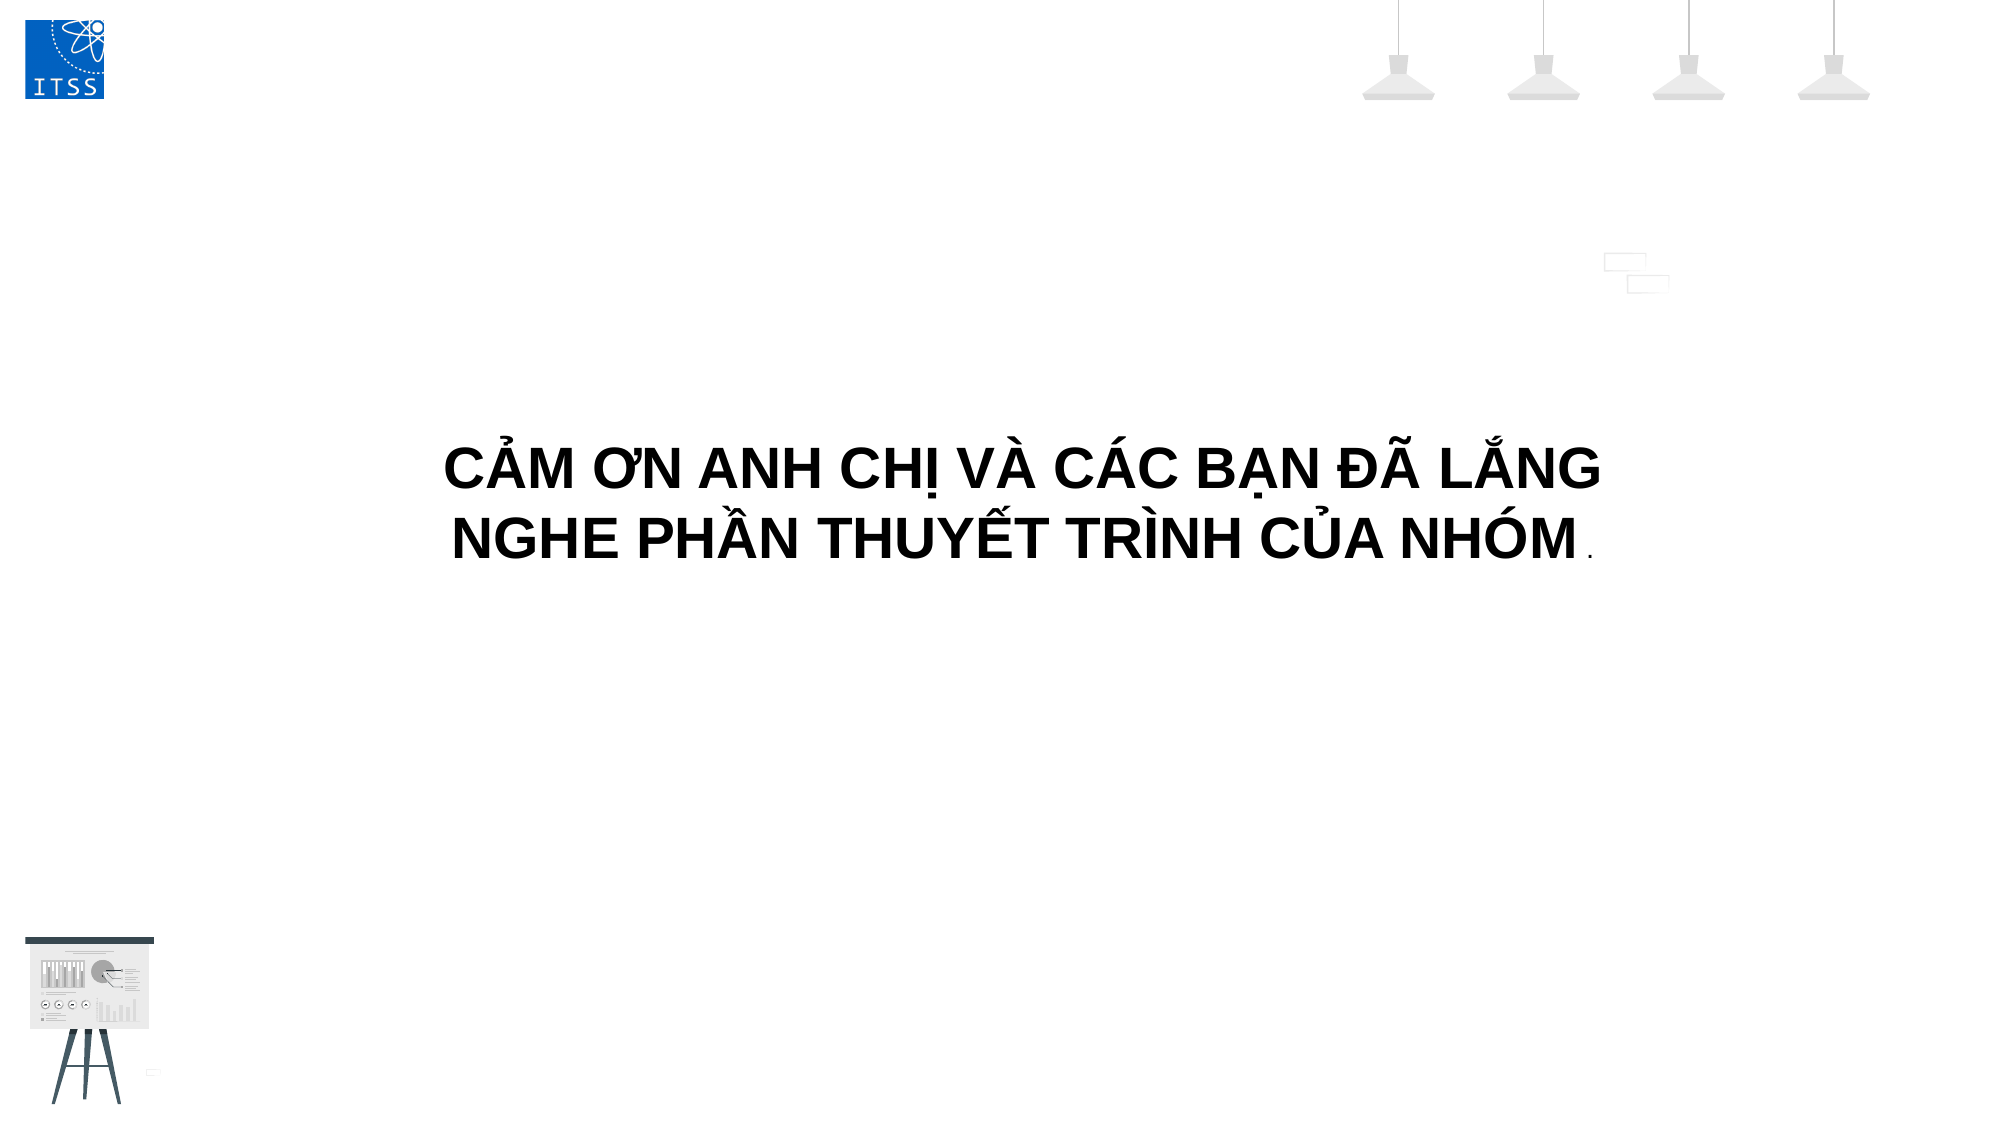

CẢM ƠN ANH CHỊ VÀ CÁC BẠN ĐÃ LẮNG NGHE PHẦN THUYẾT TRÌNH CỦA NHÓM .